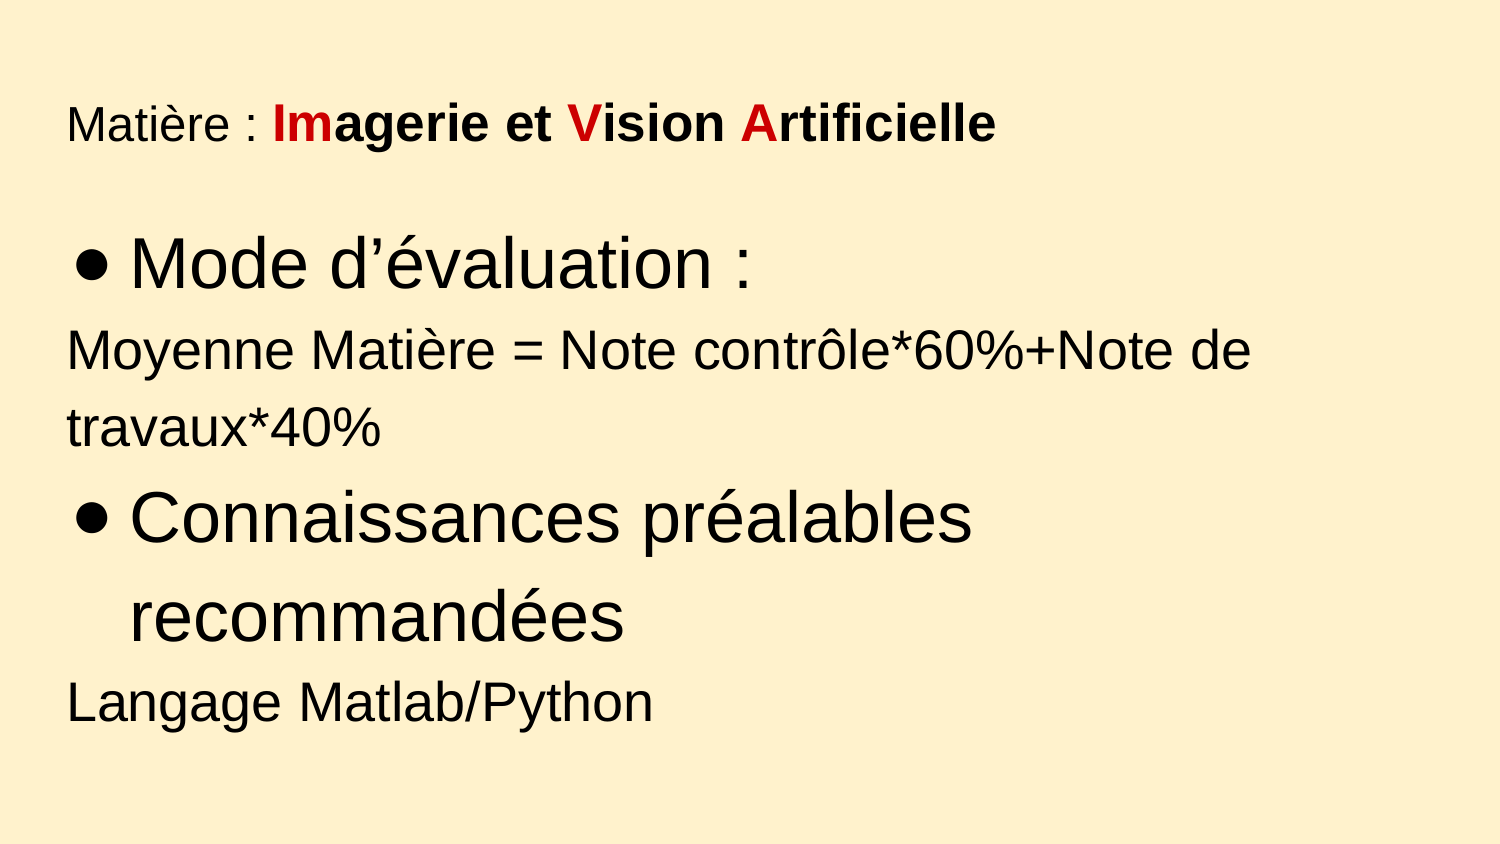

# Matière : Imagerie et Vision Artificielle
Mode d’évaluation :
Moyenne Matière = Note contrôle*60%+Note de travaux*40%
Connaissances préalables recommandées
Langage Matlab/Python